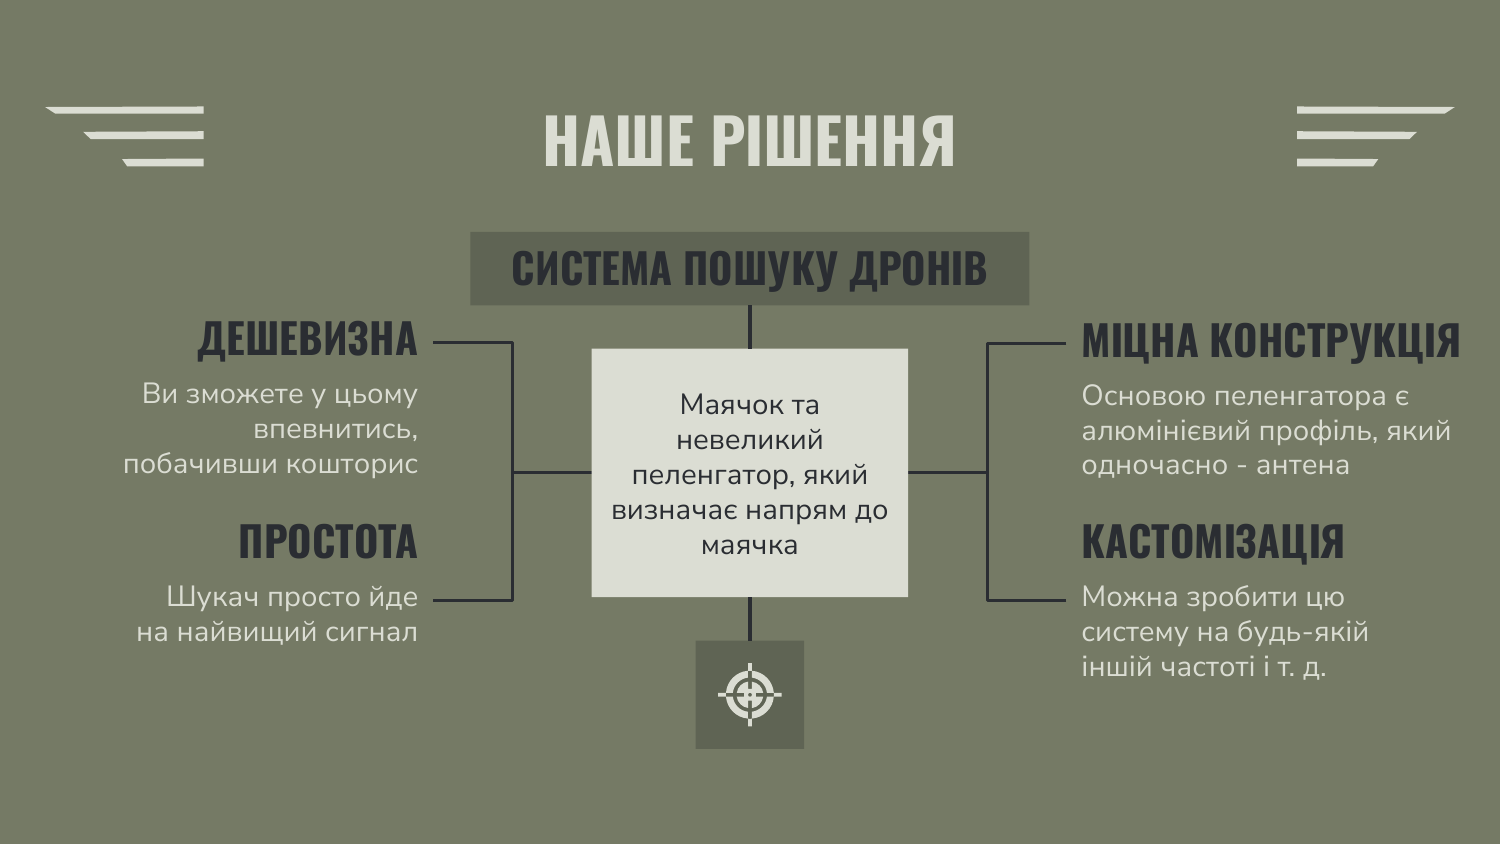

# НАШЕ РІШЕННЯ

СИСТЕМА ПОШУКУ ДРОНІВ
Маячок та невеликий пеленгатор, який визначає напрям до маячка
ДЕШЕВИЗНА
Ви зможете у цьому впевнитись, побачивши кошторис
МІЦНА КОНСТРУКЦІЯ
Основою пеленгатора є алюмінієвий профіль, який одночасно - антена
ПРОСТОТА
Шукач просто йде на найвищий сигнал
КАСТОМІЗАЦІЯ
Можна зробити цю систему на будь-якій іншій частоті і т. д.